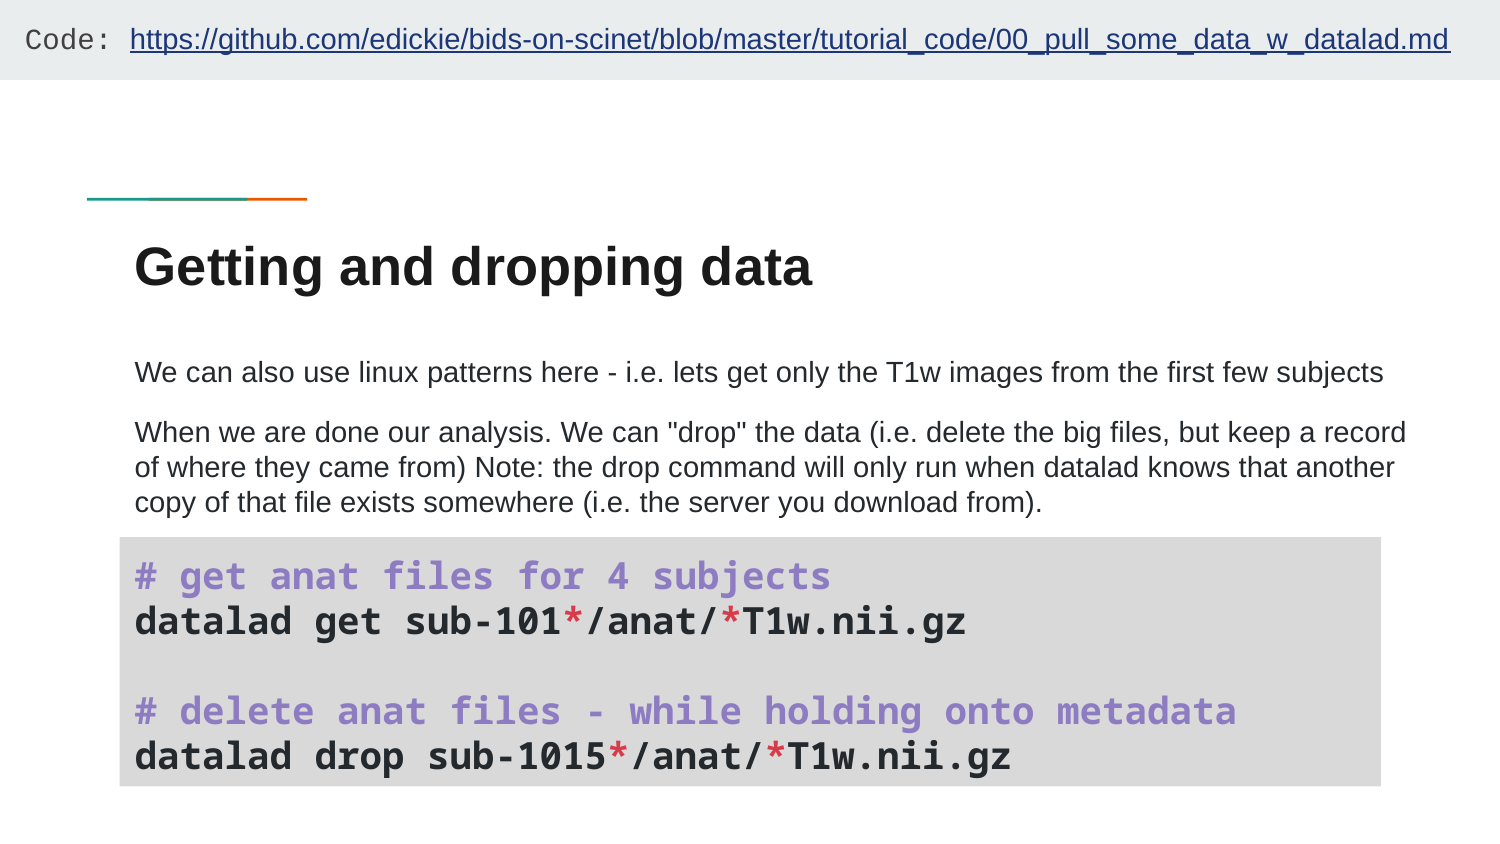

Code: https://github.com/edickie/bids-on-scinet/blob/master/tutorial_code/00_pull_some_data_w_datalad.md

# Getting and dropping data
We can also use linux patterns here - i.e. lets get only the T1w images from the first few subjects
When we are done our analysis. We can "drop" the data (i.e. delete the big files, but keep a record of where they came from) Note: the drop command will only run when datalad knows that another copy of that file exists somewhere (i.e. the server you download from).

Another note: in the first version we use the datalad "datasets" shortcut (/// these are download links that the datalad developers have curated) But anyone can build a datalad repo, and these can be published to anywhere  repo's are housed.

# get anat files for 4 subjects
datalad get sub-101*/anat/*T1w.nii.gz

# delete anat files - while holding onto metadata
datalad drop sub-1015*/anat/*T1w.nii.gz